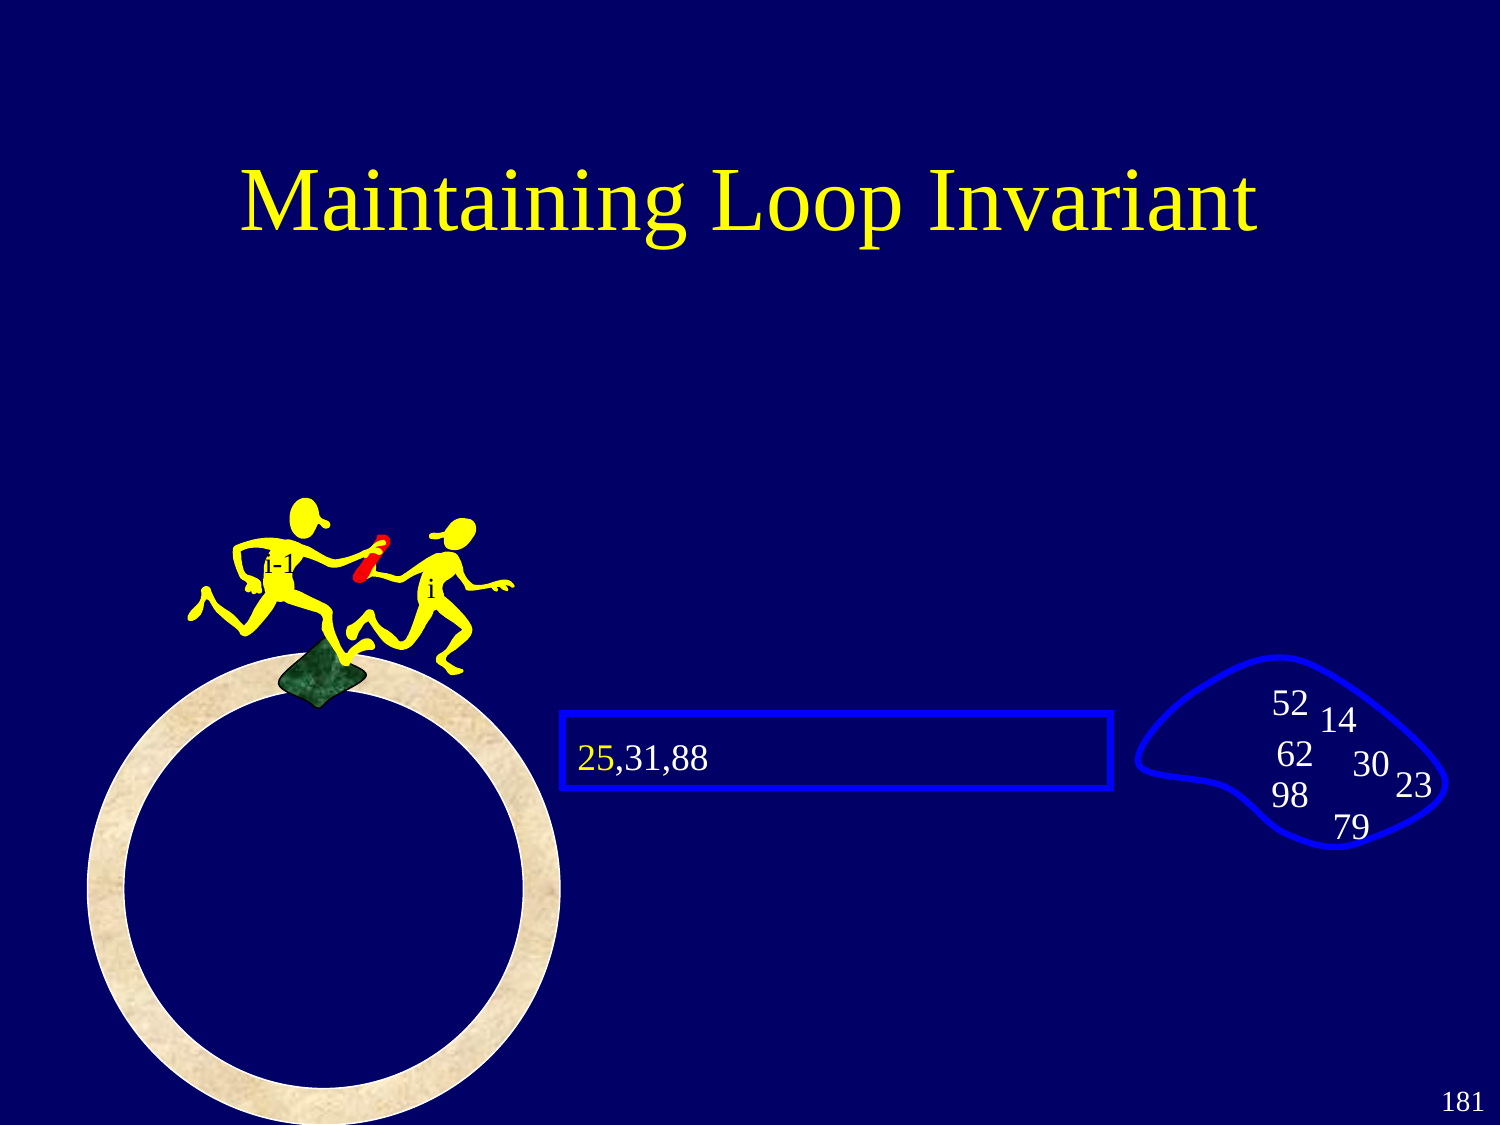

# Maintaining Loop Invariant

i-1
i

52
14

62
25,31,88

30
23
98
79